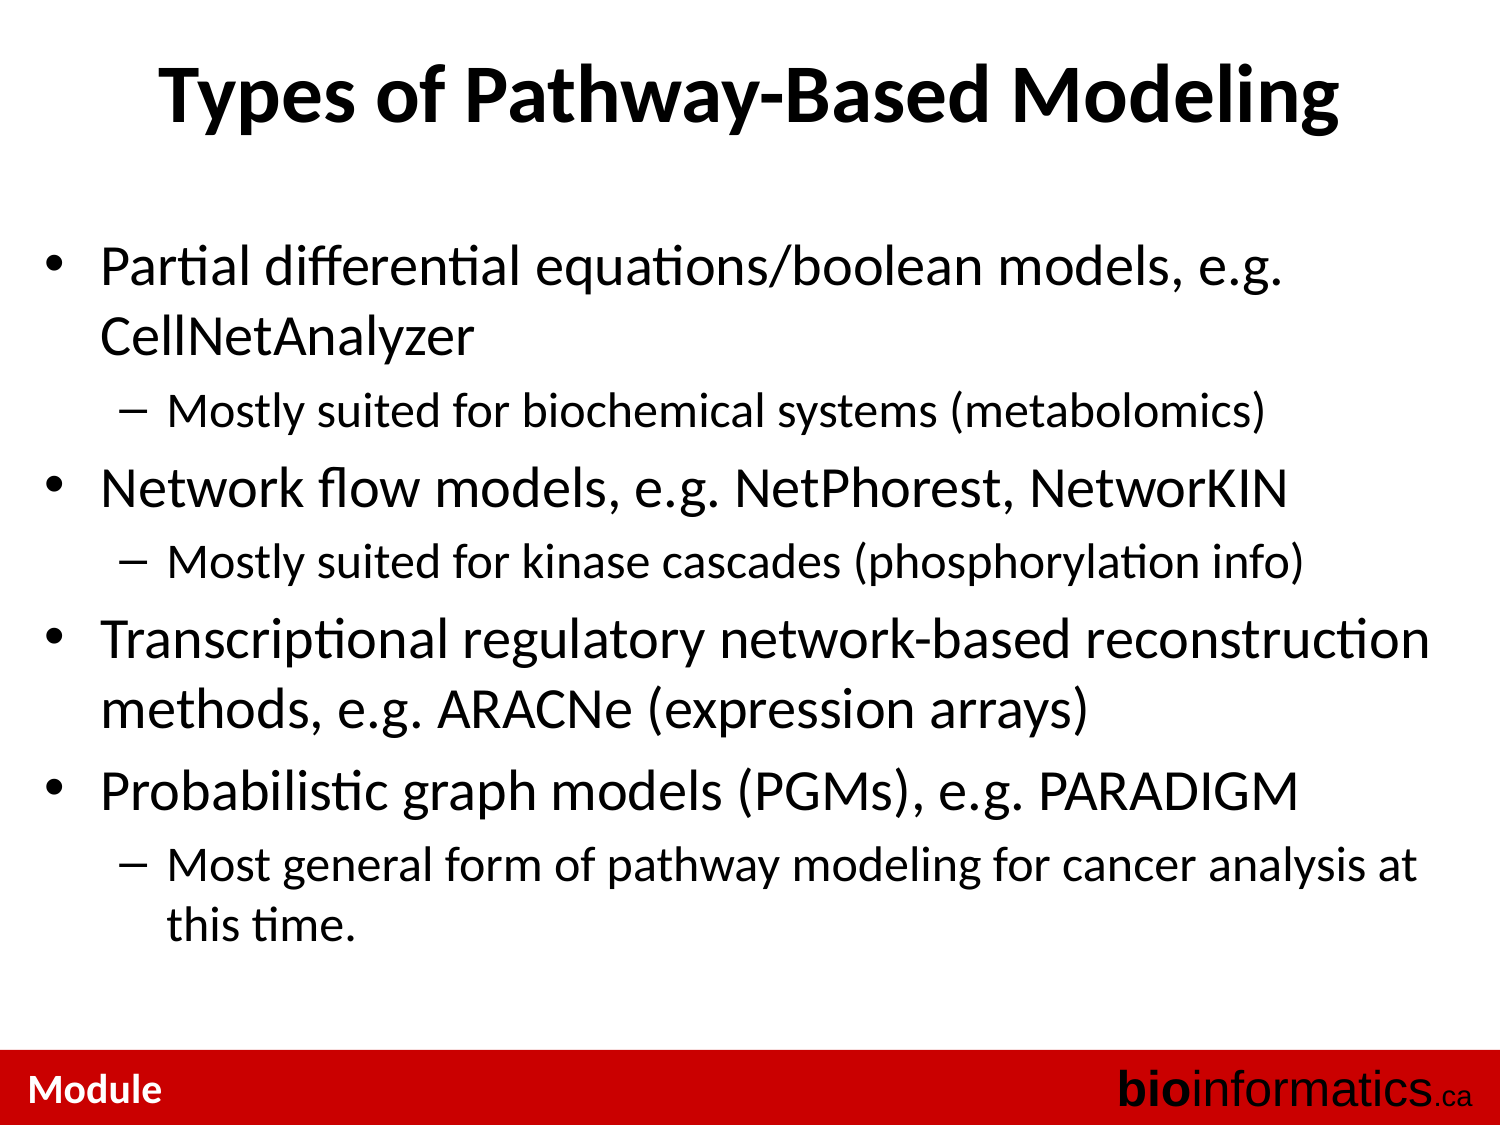

# Types of Pathway-Based Modeling
Partial differential equations/boolean models, e.g. CellNetAnalyzer
Mostly suited for biochemical systems (metabolomics)
Network flow models, e.g. NetPhorest, NetworKIN
Mostly suited for kinase cascades (phosphorylation info)
Transcriptional regulatory network-based reconstruction methods, e.g. ARACNe (expression arrays)
Probabilistic graph models (PGMs), e.g. PARADIGM
Most general form of pathway modeling for cancer analysis at this time.